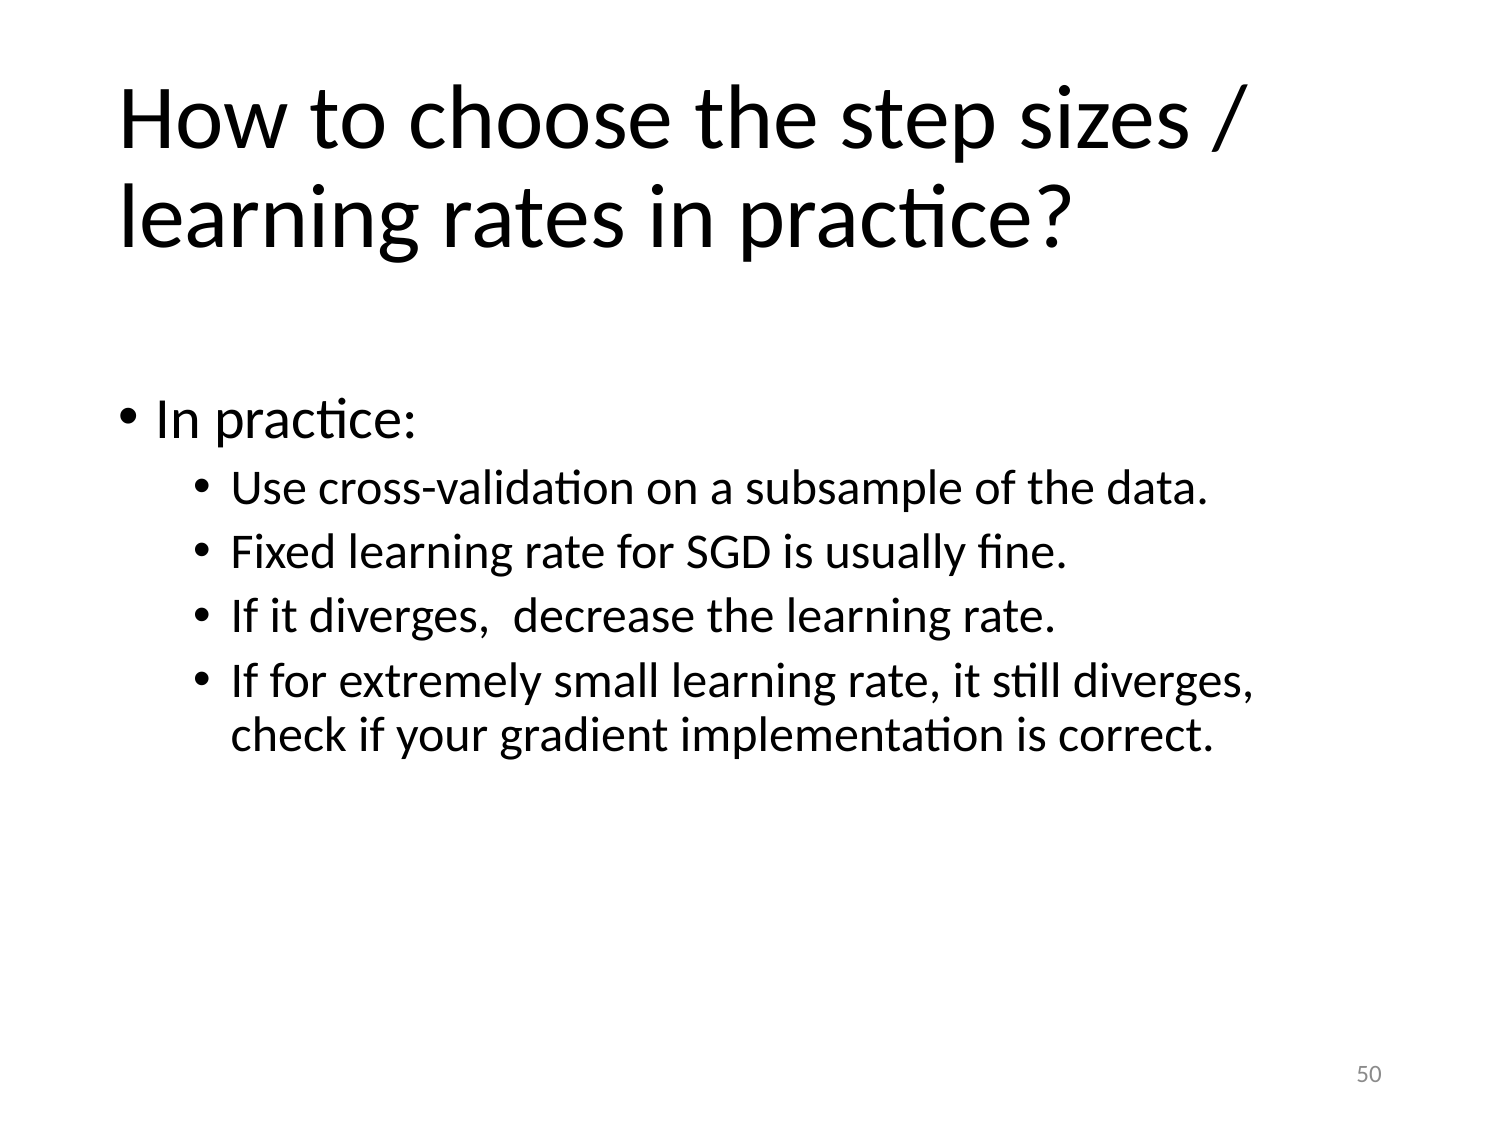

# How to choose the step sizes / learning rates in practice?

In practice:
Use cross-validation on a subsample of the data.
Fixed learning rate for SGD is usually fine.
If it diverges,  decrease the learning rate.
If for extremely small learning rate, it still diverges, check if your gradient implementation is correct.

50